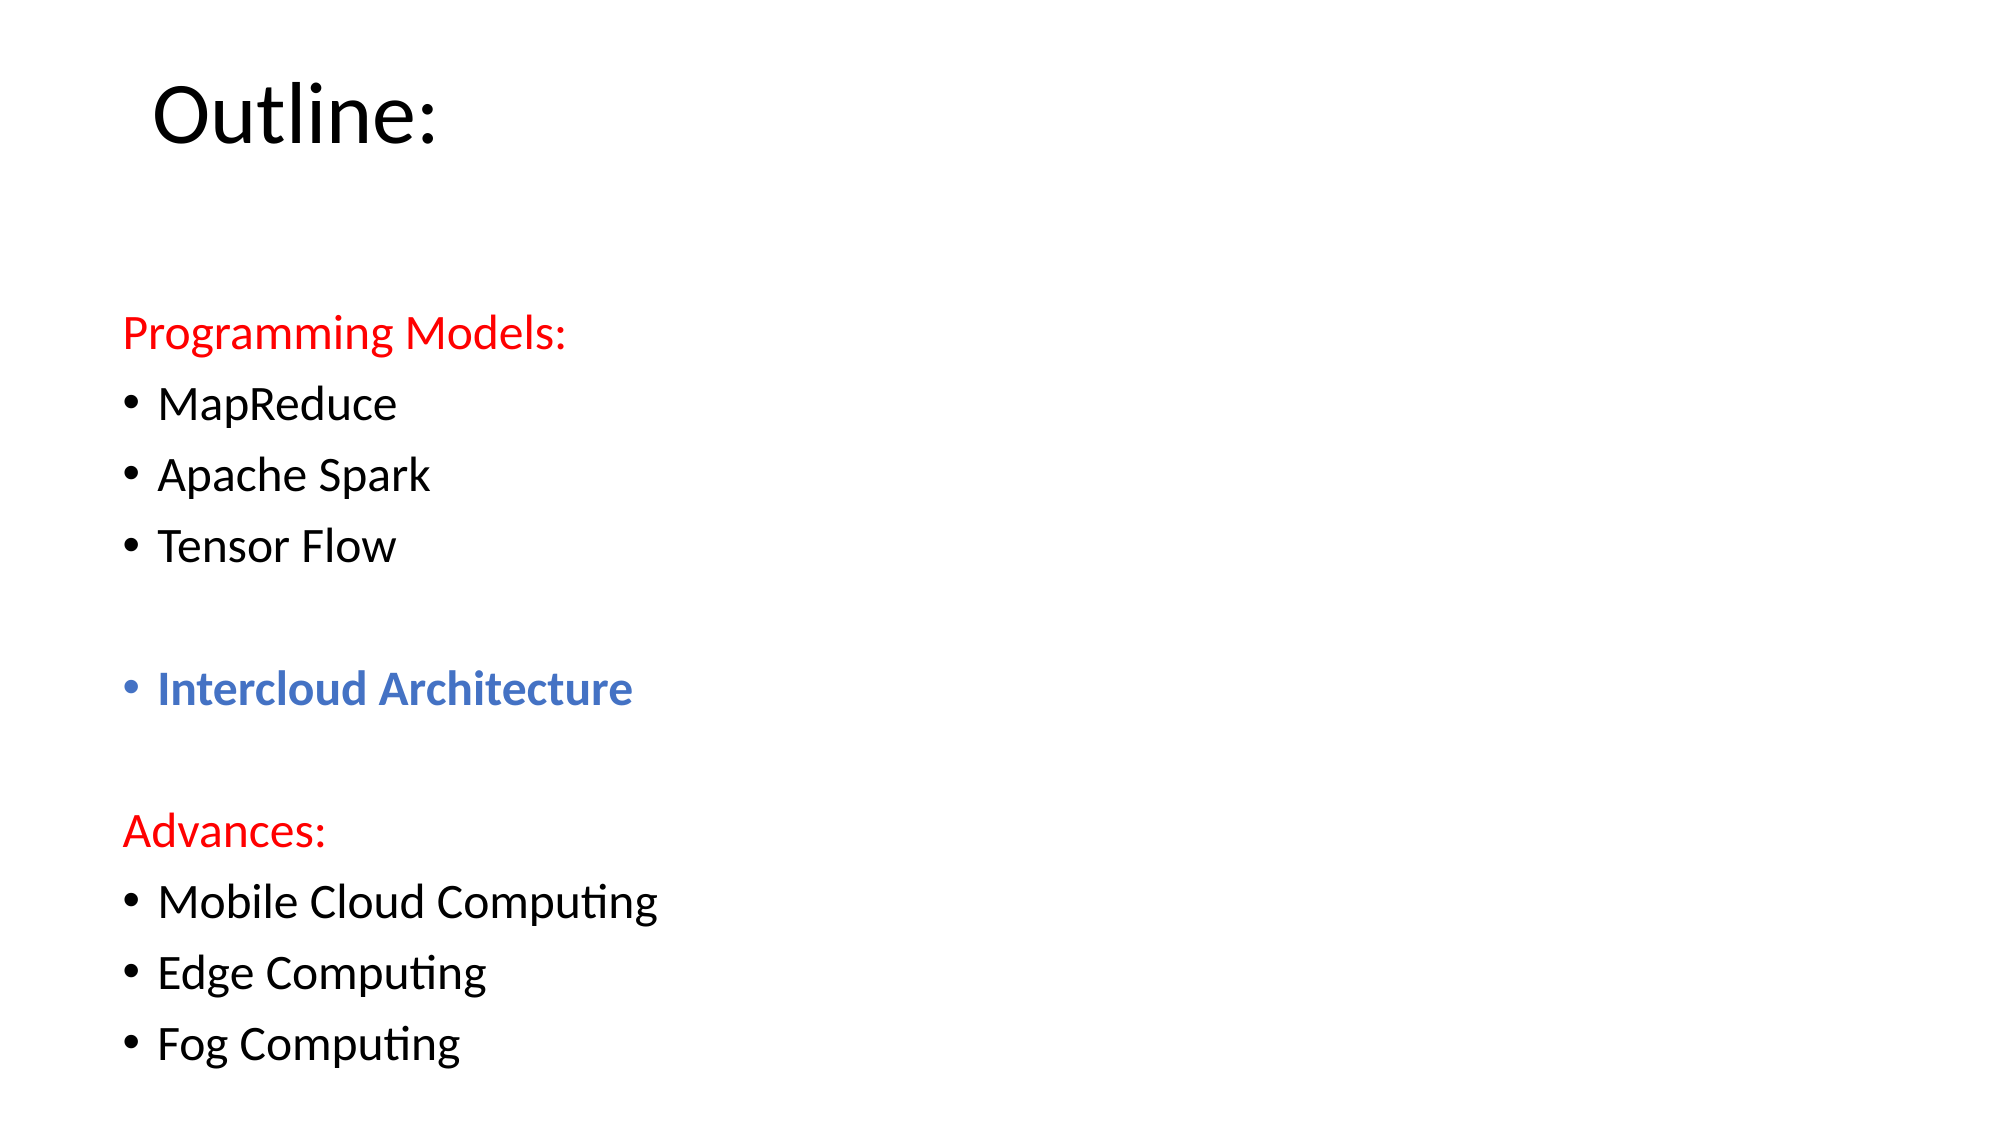

# Outline:
Programming Models:
MapReduce
Apache Spark
Tensor Flow

Intercloud Architecture

Advances:
Mobile Cloud Computing
Edge Computing
Fog Computing